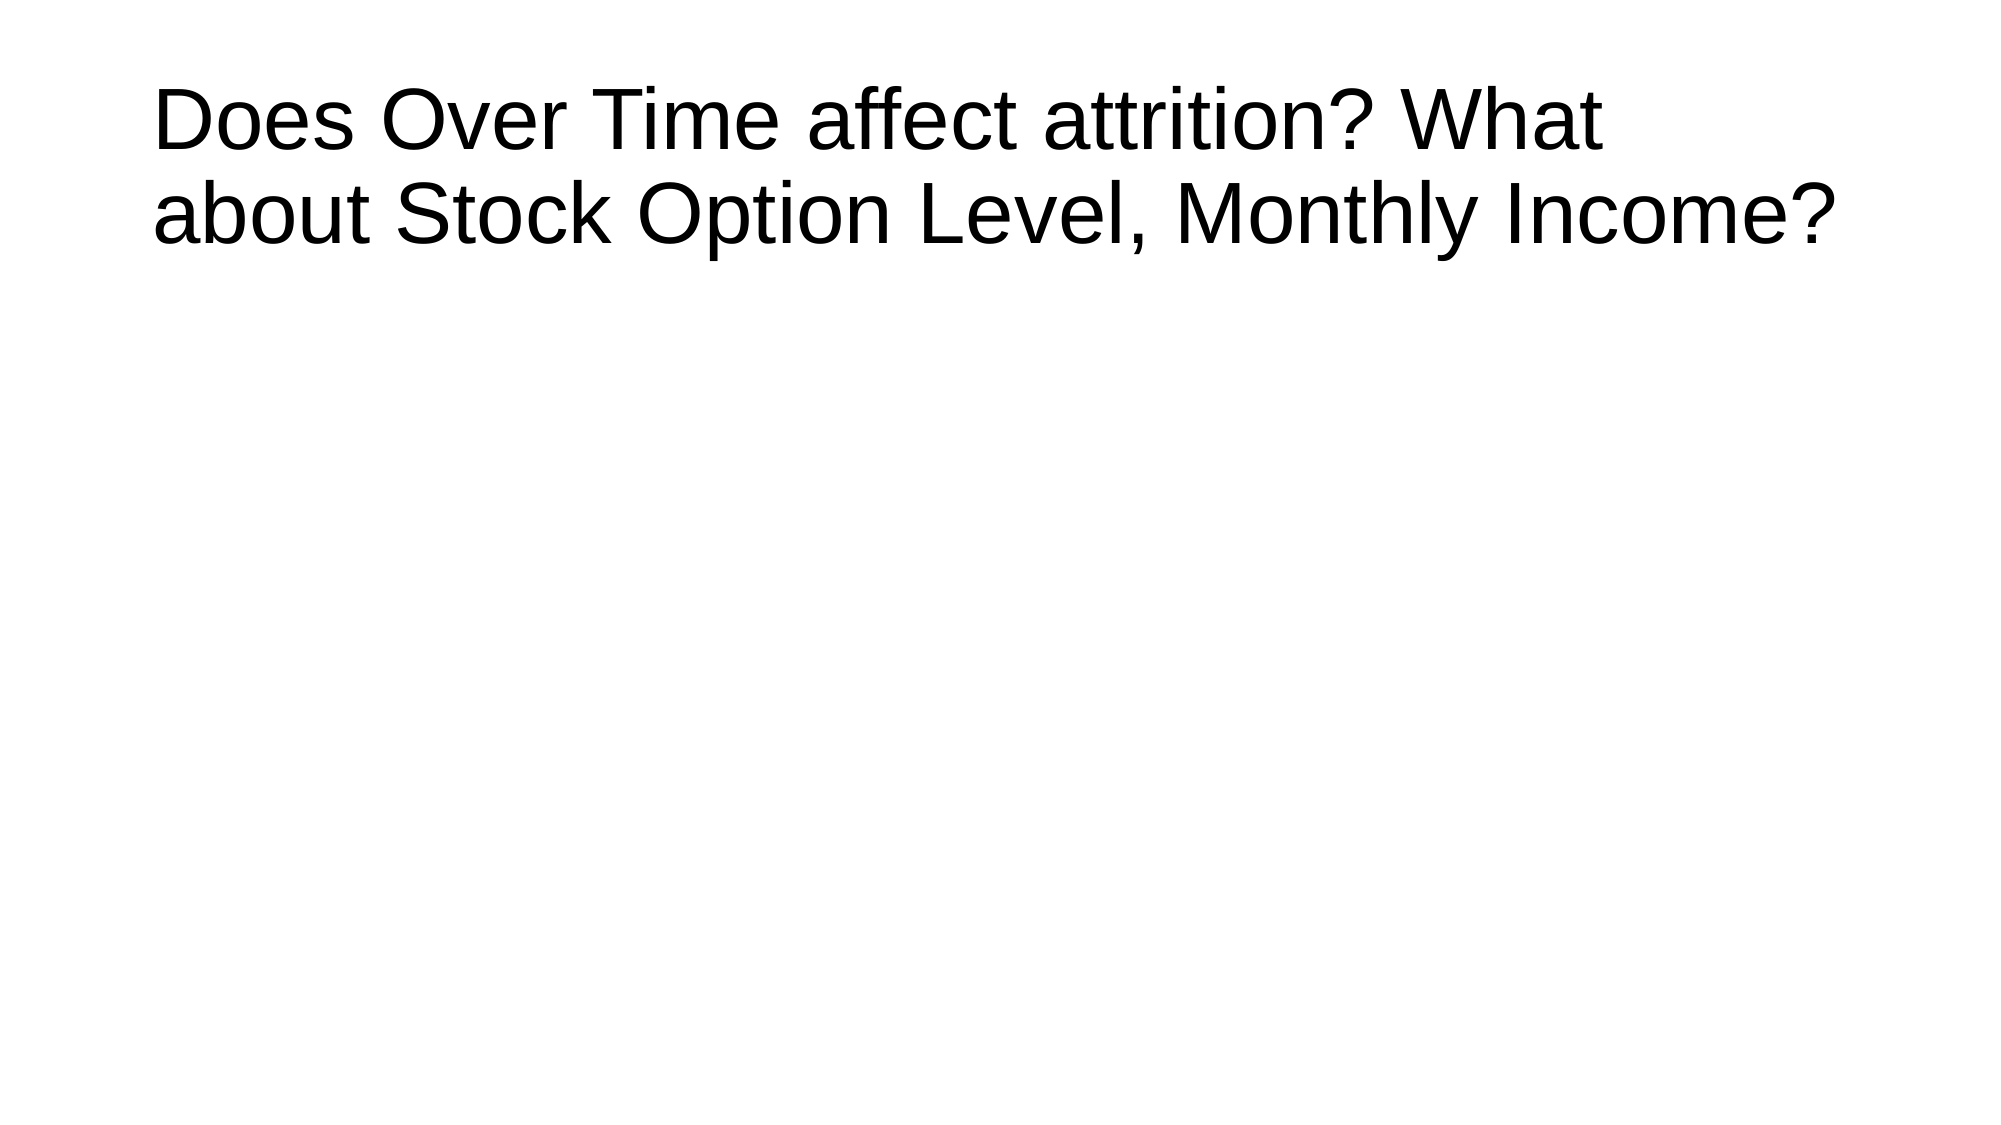

# Does Over Time affect attrition? What about Stock Option Level, Monthly Income?